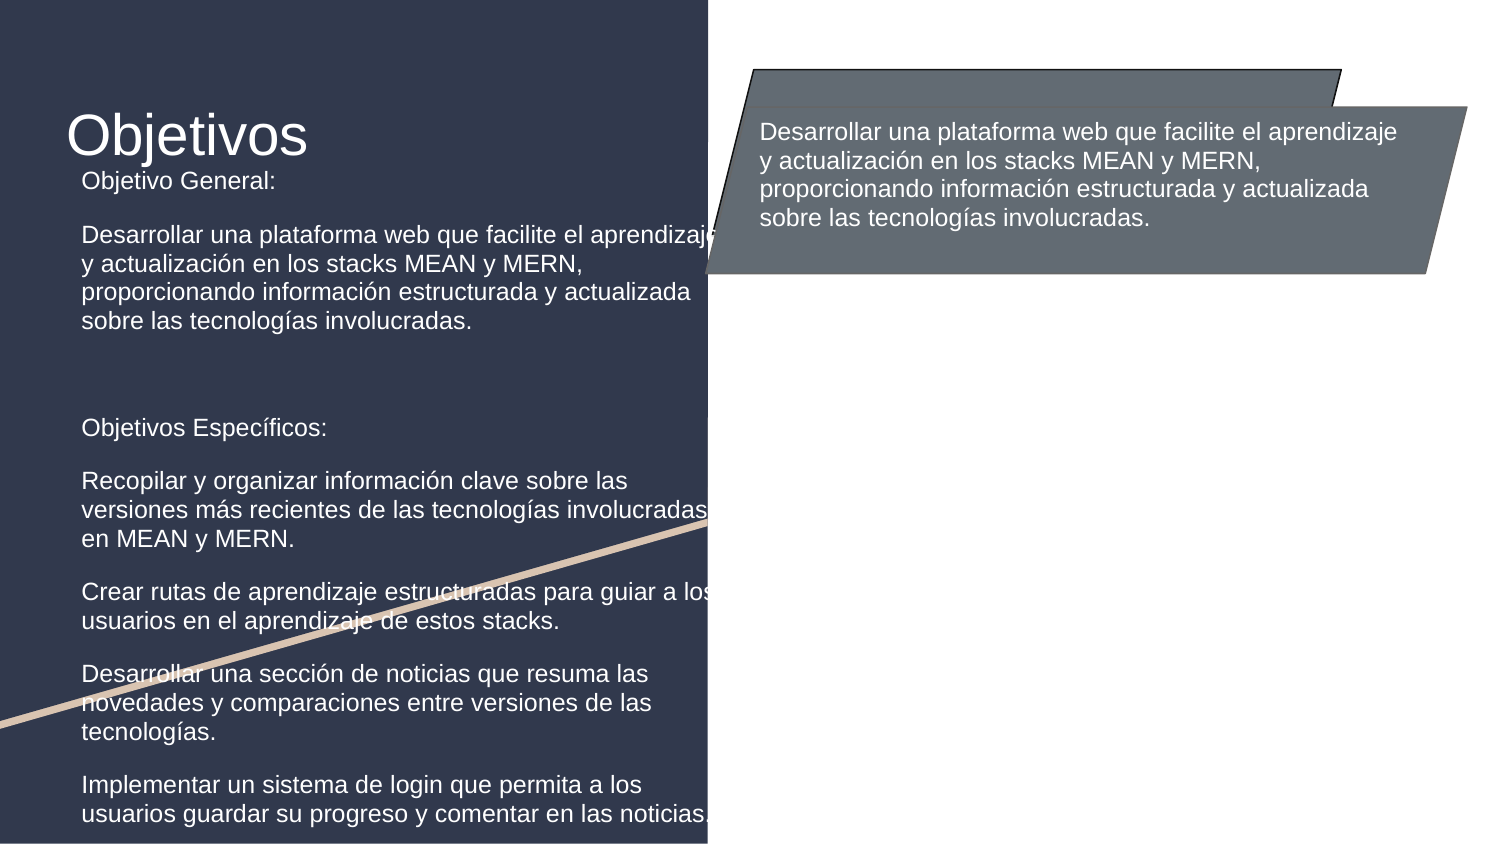

# Objetivos
Desarrollar una plataforma web que facilite el aprendizaje y actualización en los stacks MEAN y MERN, proporcionando información estructurada y actualizada sobre las tecnologías involucradas.

Objetivo General:
Desarrollar una plataforma web que facilite el aprendizaje y actualización en los stacks MEAN y MERN, proporcionando información estructurada y actualizada sobre las tecnologías involucradas.

Objetivos Específicos:
Recopilar y organizar información clave sobre las versiones más recientes de las tecnologías involucradas en MEAN y MERN.
Crear rutas de aprendizaje estructuradas para guiar a los usuarios en el aprendizaje de estos stacks.
Desarrollar una sección de noticias que resuma las novedades y comparaciones entre versiones de las tecnologías.
Implementar un sistema de login que permita a los usuarios guardar su progreso y comentar en las noticias.